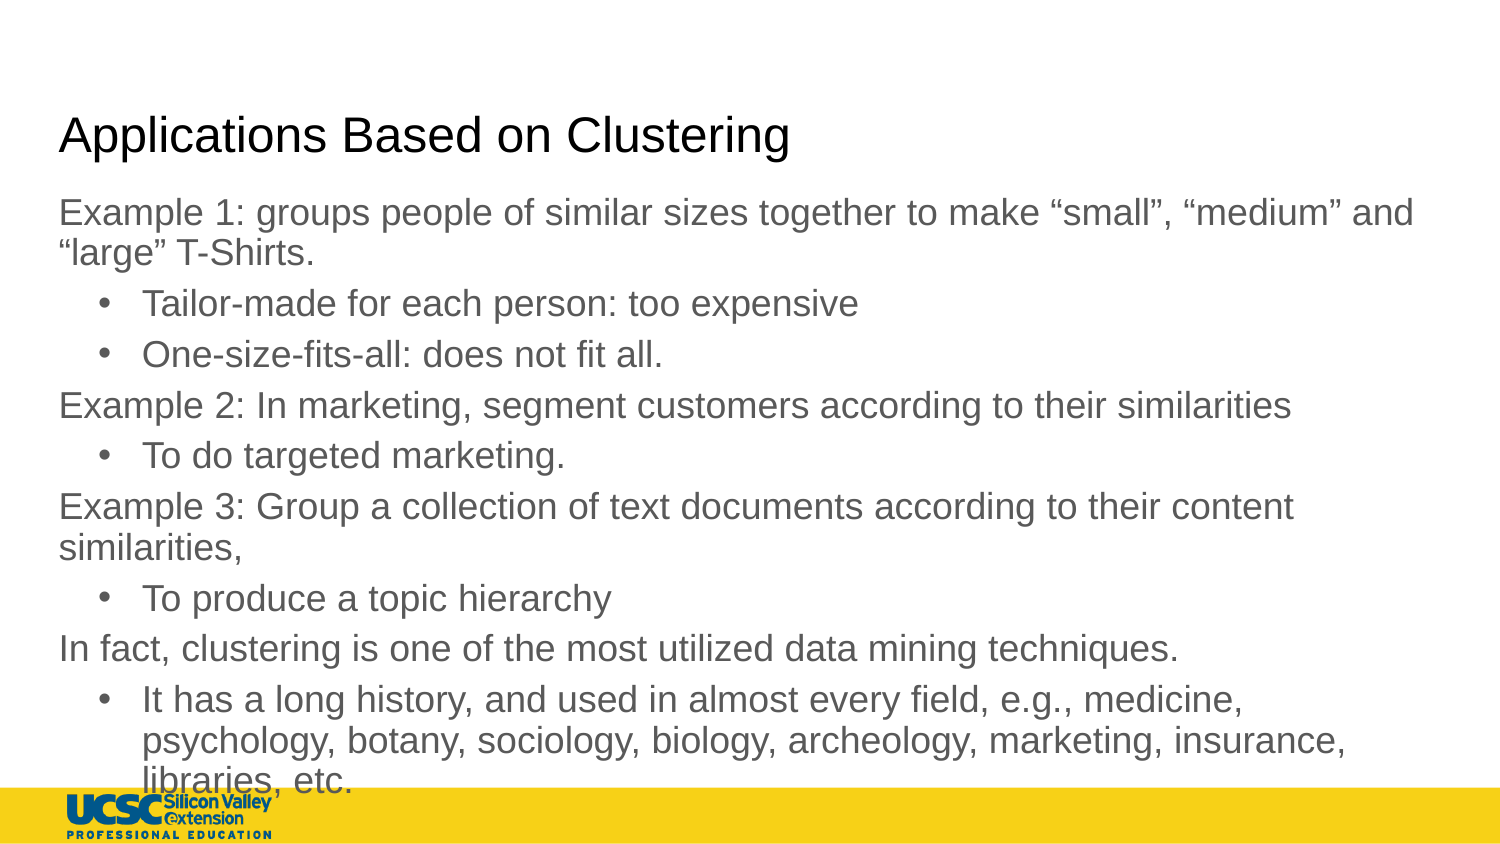

# Applications Based on Clustering
Example 1: groups people of similar sizes together to make “small”, “medium” and “large” T-Shirts.
Tailor-made for each person: too expensive
One-size-fits-all: does not fit all.
Example 2: In marketing, segment customers according to their similarities
To do targeted marketing.
Example 3: Group a collection of text documents according to their content similarities,
To produce a topic hierarchy
In fact, clustering is one of the most utilized data mining techniques.
It has a long history, and used in almost every field, e.g., medicine, psychology, botany, sociology, biology, archeology, marketing, insurance, libraries, etc.